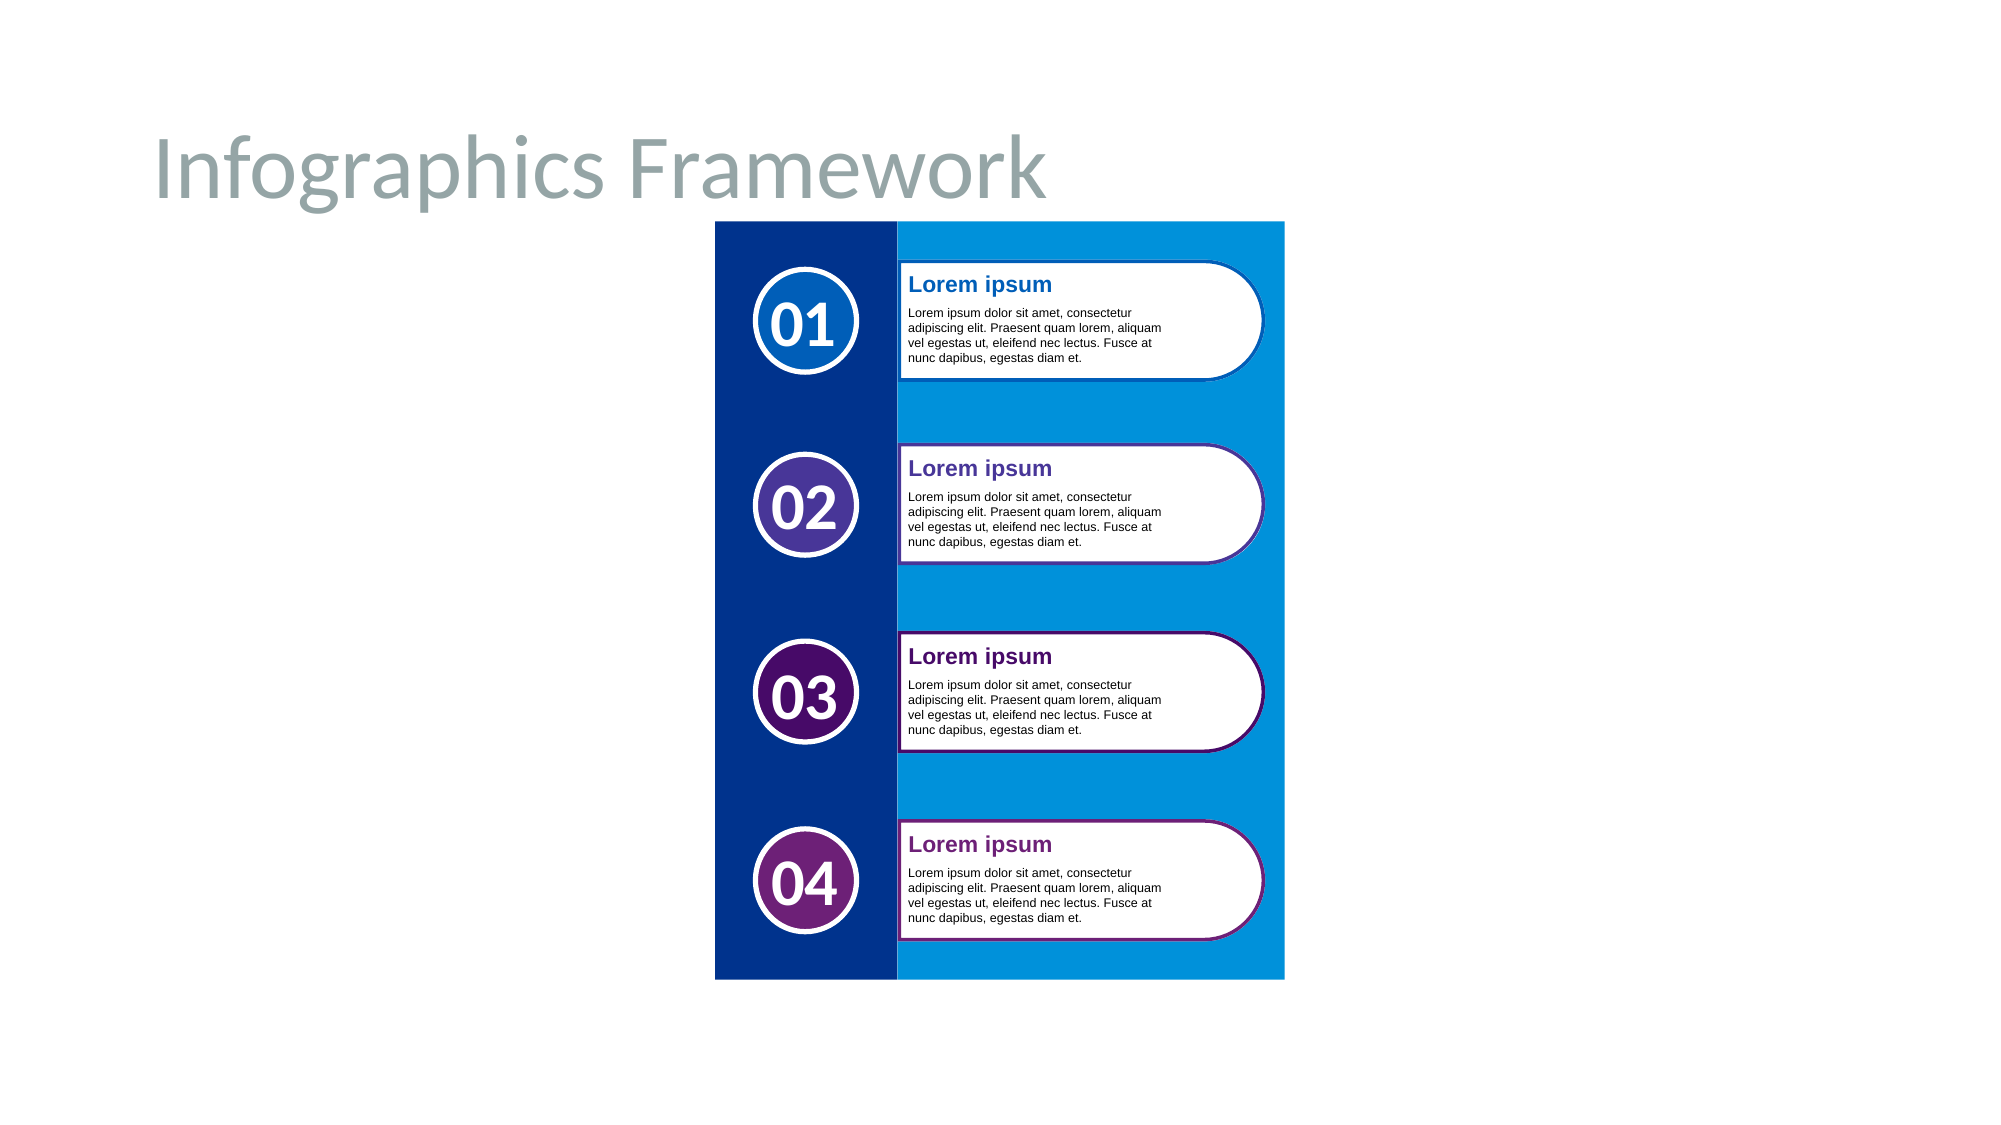

# Infographics Framework

Lorem ipsum
01
Lorem ipsum dolor sit amet, consectetur adipiscing elit. Praesent quam lorem, aliquam vel egestas ut, eleifend nec lectus. Fusce at nunc dapibus, egestas diam et.

Lorem ipsum

02
Lorem ipsum dolor sit amet, consectetur adipiscing elit. Praesent quam lorem, aliquam vel egestas ut, eleifend nec lectus. Fusce at nunc dapibus, egestas diam et.

03
Lorem ipsum
Lorem ipsum dolor sit amet, consectetur adipiscing elit. Praesent quam lorem, aliquam vel egestas ut, eleifend nec lectus. Fusce at nunc dapibus, egestas diam et.

Lorem ipsum
04
Lorem ipsum dolor sit amet, consectetur adipiscing elit. Praesent quam lorem, aliquam vel egestas ut, eleifend nec lectus. Fusce at nunc dapibus, egestas diam et.